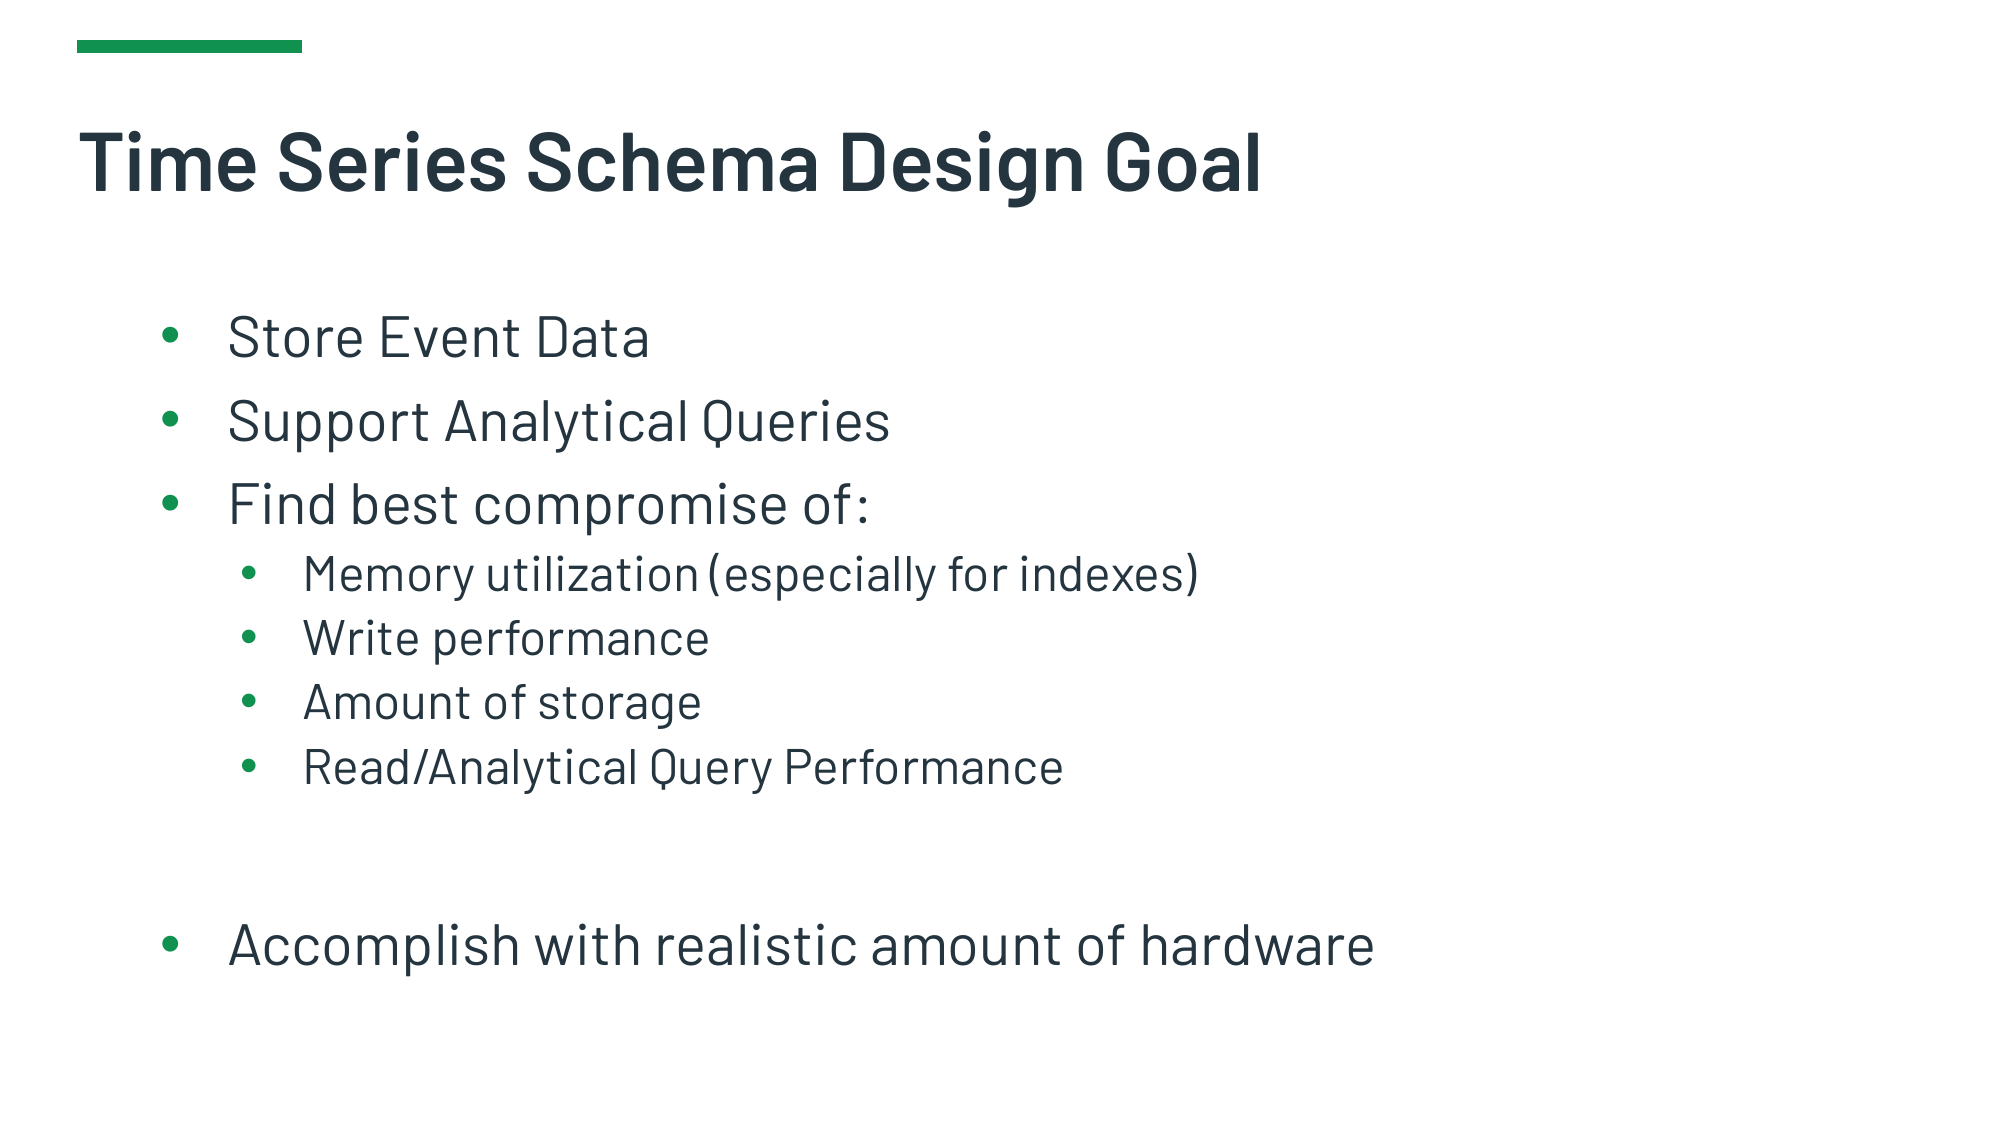

# Time Series Schema Design Goal
Store Event Data
Support Analytical Queries
Find best compromise of:
Memory utilization (especially for indexes)
Write performance
Amount of storage
Read/Analytical Query Performance

Accomplish with realistic amount of hardware